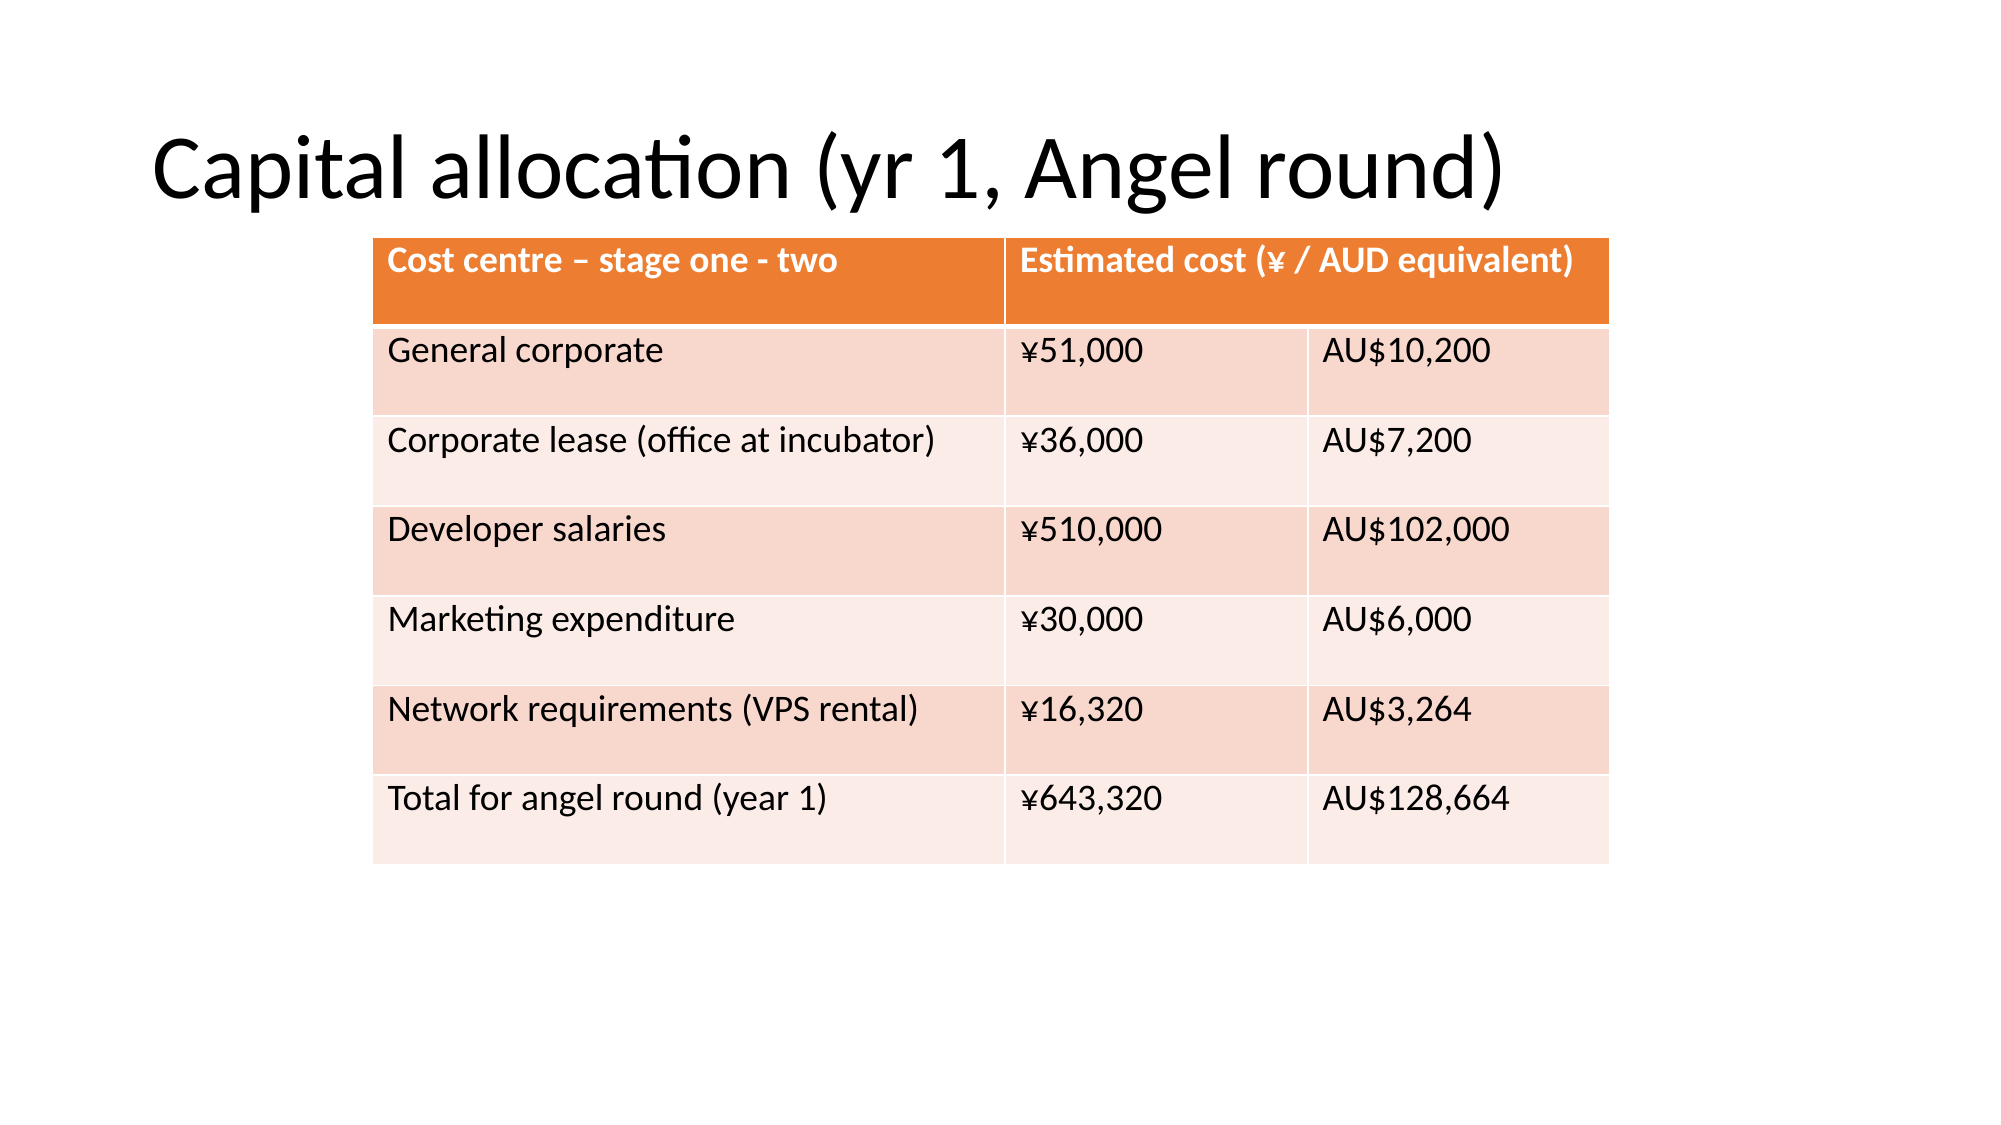

# Capital allocation (yr 1, Angel round)
| Cost centre – stage one - two | Estimated cost (¥ / AUD equivalent) |  |
| --- | --- | --- |
| General corporate | ¥51,000 | AU$10,200 |
| Corporate lease (office at incubator) | ¥36,000 | AU$7,200 |
| Developer salaries | ¥510,000 | AU$102,000 |
| Marketing expenditure | ¥30,000 | AU$6,000 |
| Network requirements (VPS rental) | ¥16,320 | AU$3,264 |
| Total for angel round (year 1) | ¥643,320 | AU$128,664 |